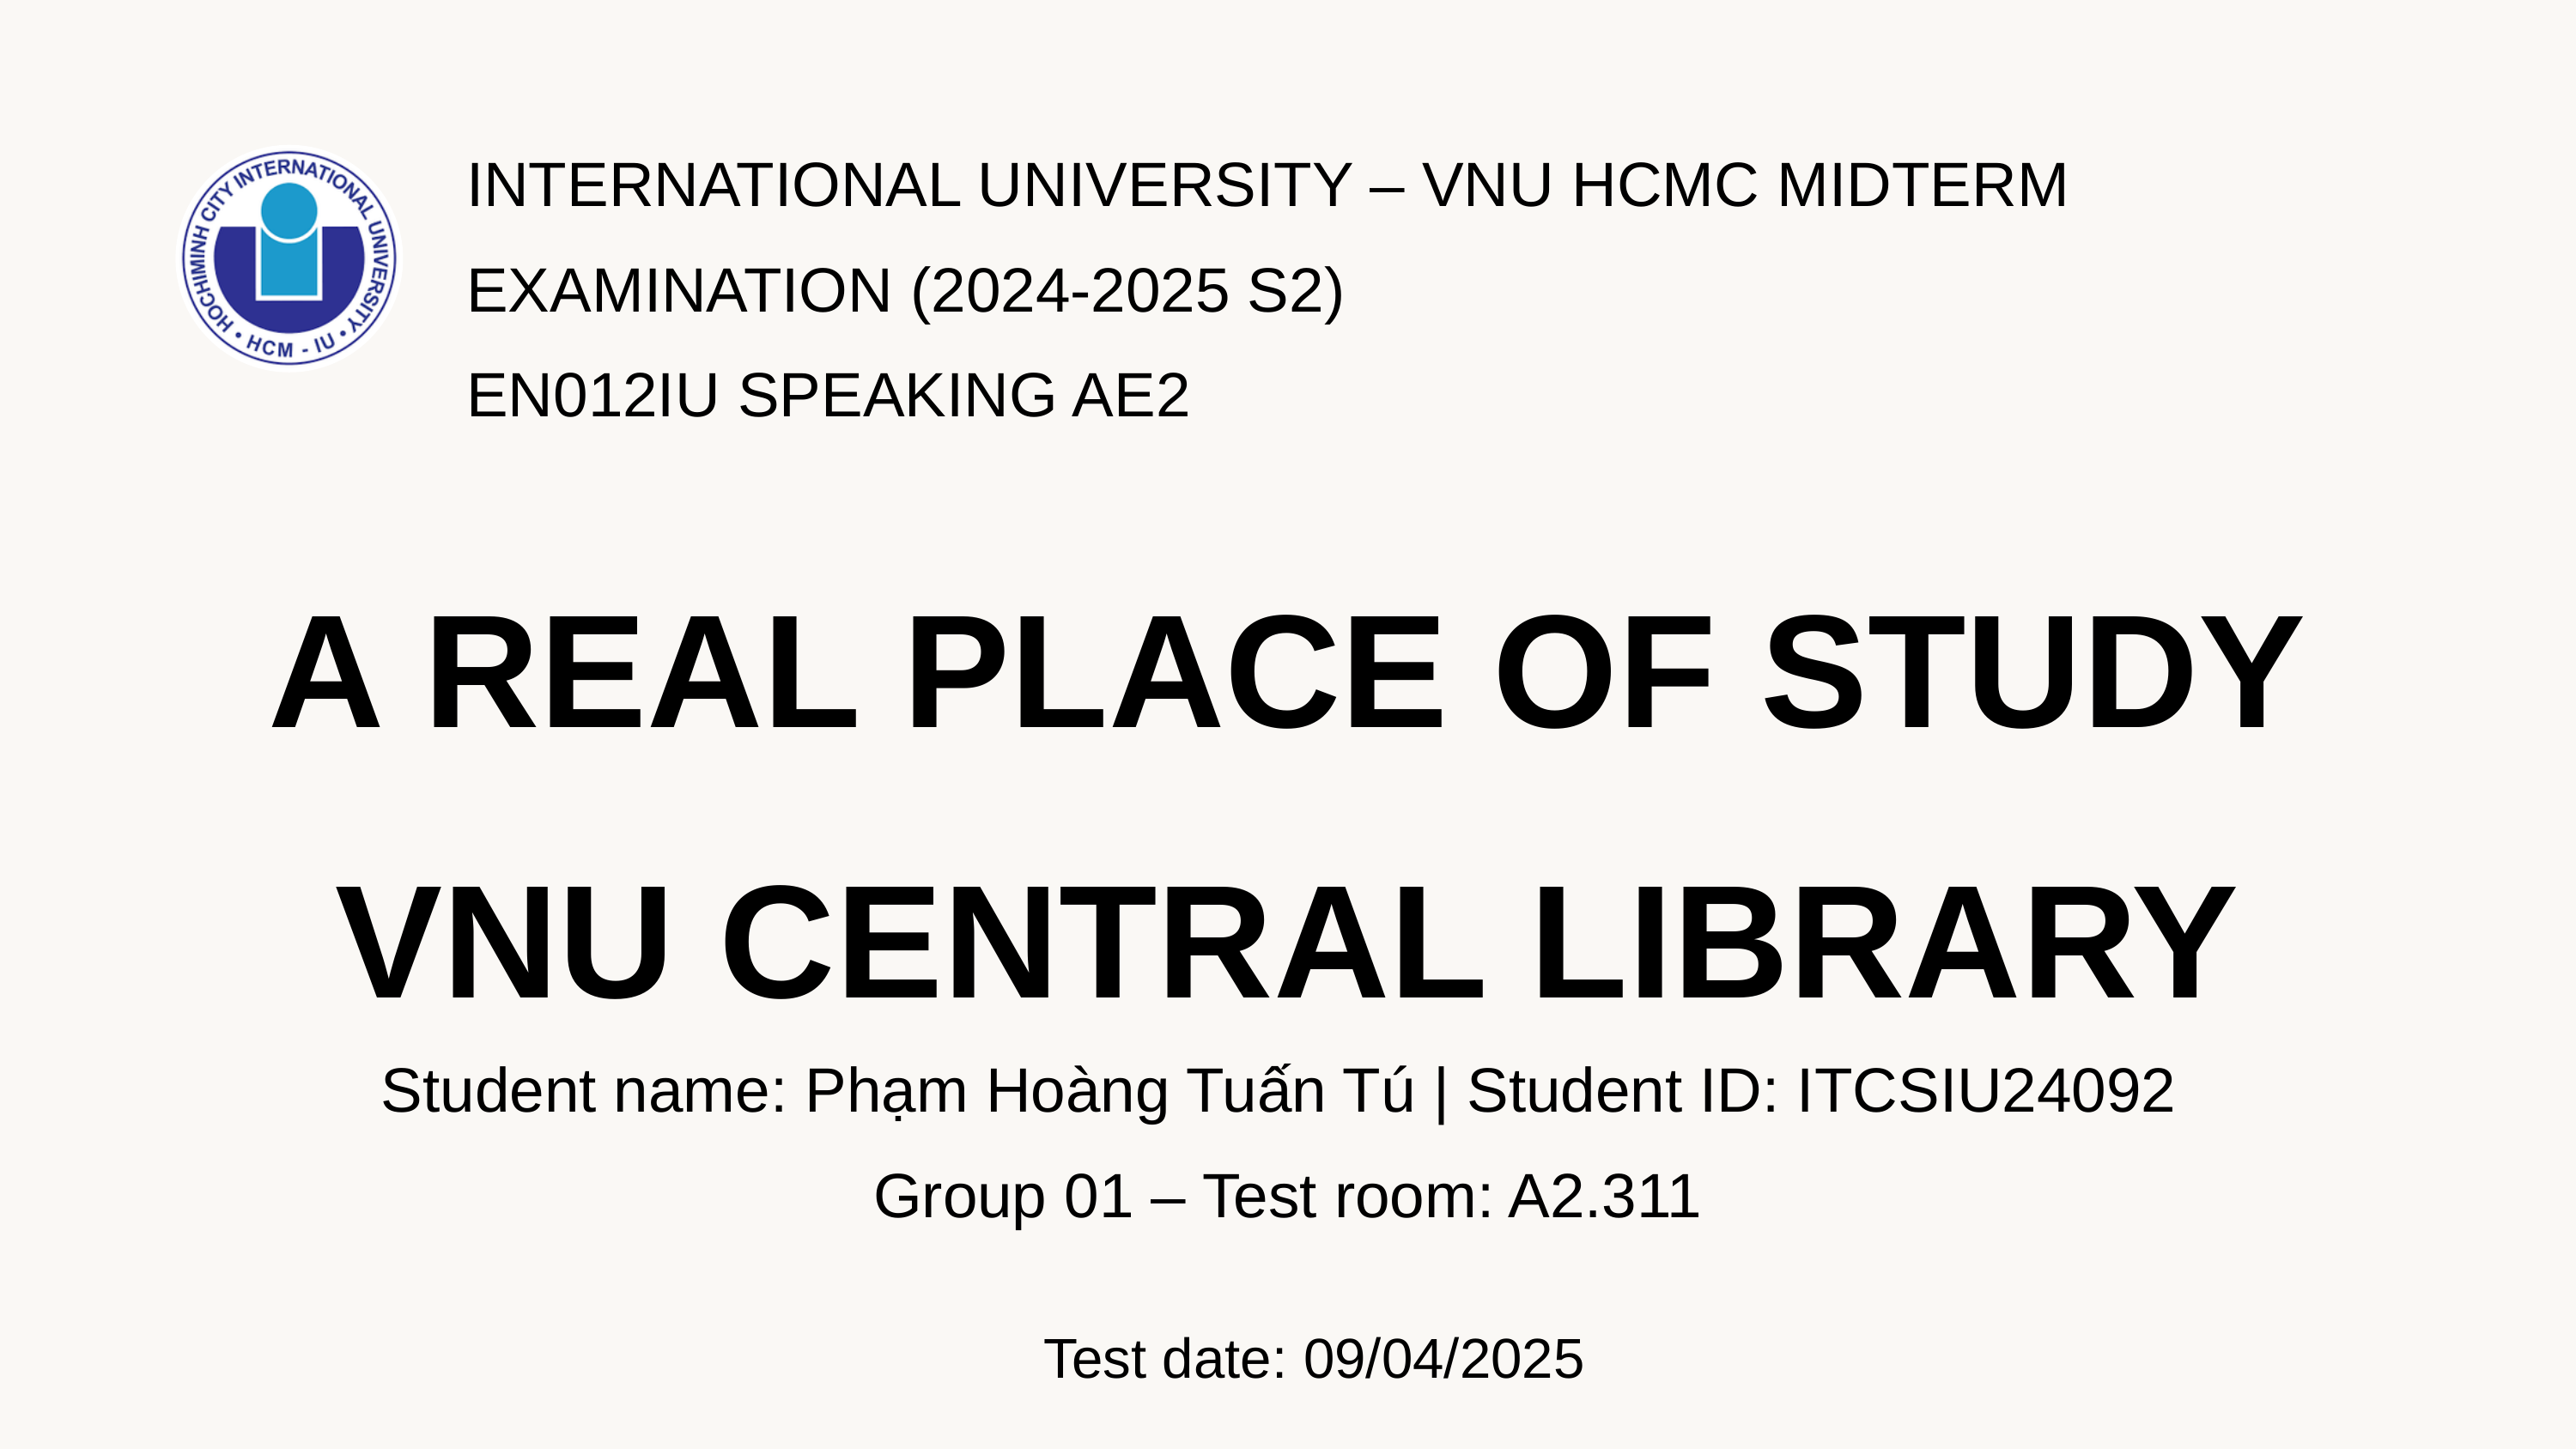

INTERNATIONAL UNIVERSITY – VNU HCMC MIDTERM EXAMINATION (2024-2025 S2)
EN012IU SPEAKING AE2

A REAL PLACE OF STUDY
VNU CENTRAL LIBRARY
Student name: Phạm Hoàng Tuấn Tú | Student ID: ITCSIU24092
Group 01 – Test room: A2.311
Test date: 09/04/2025